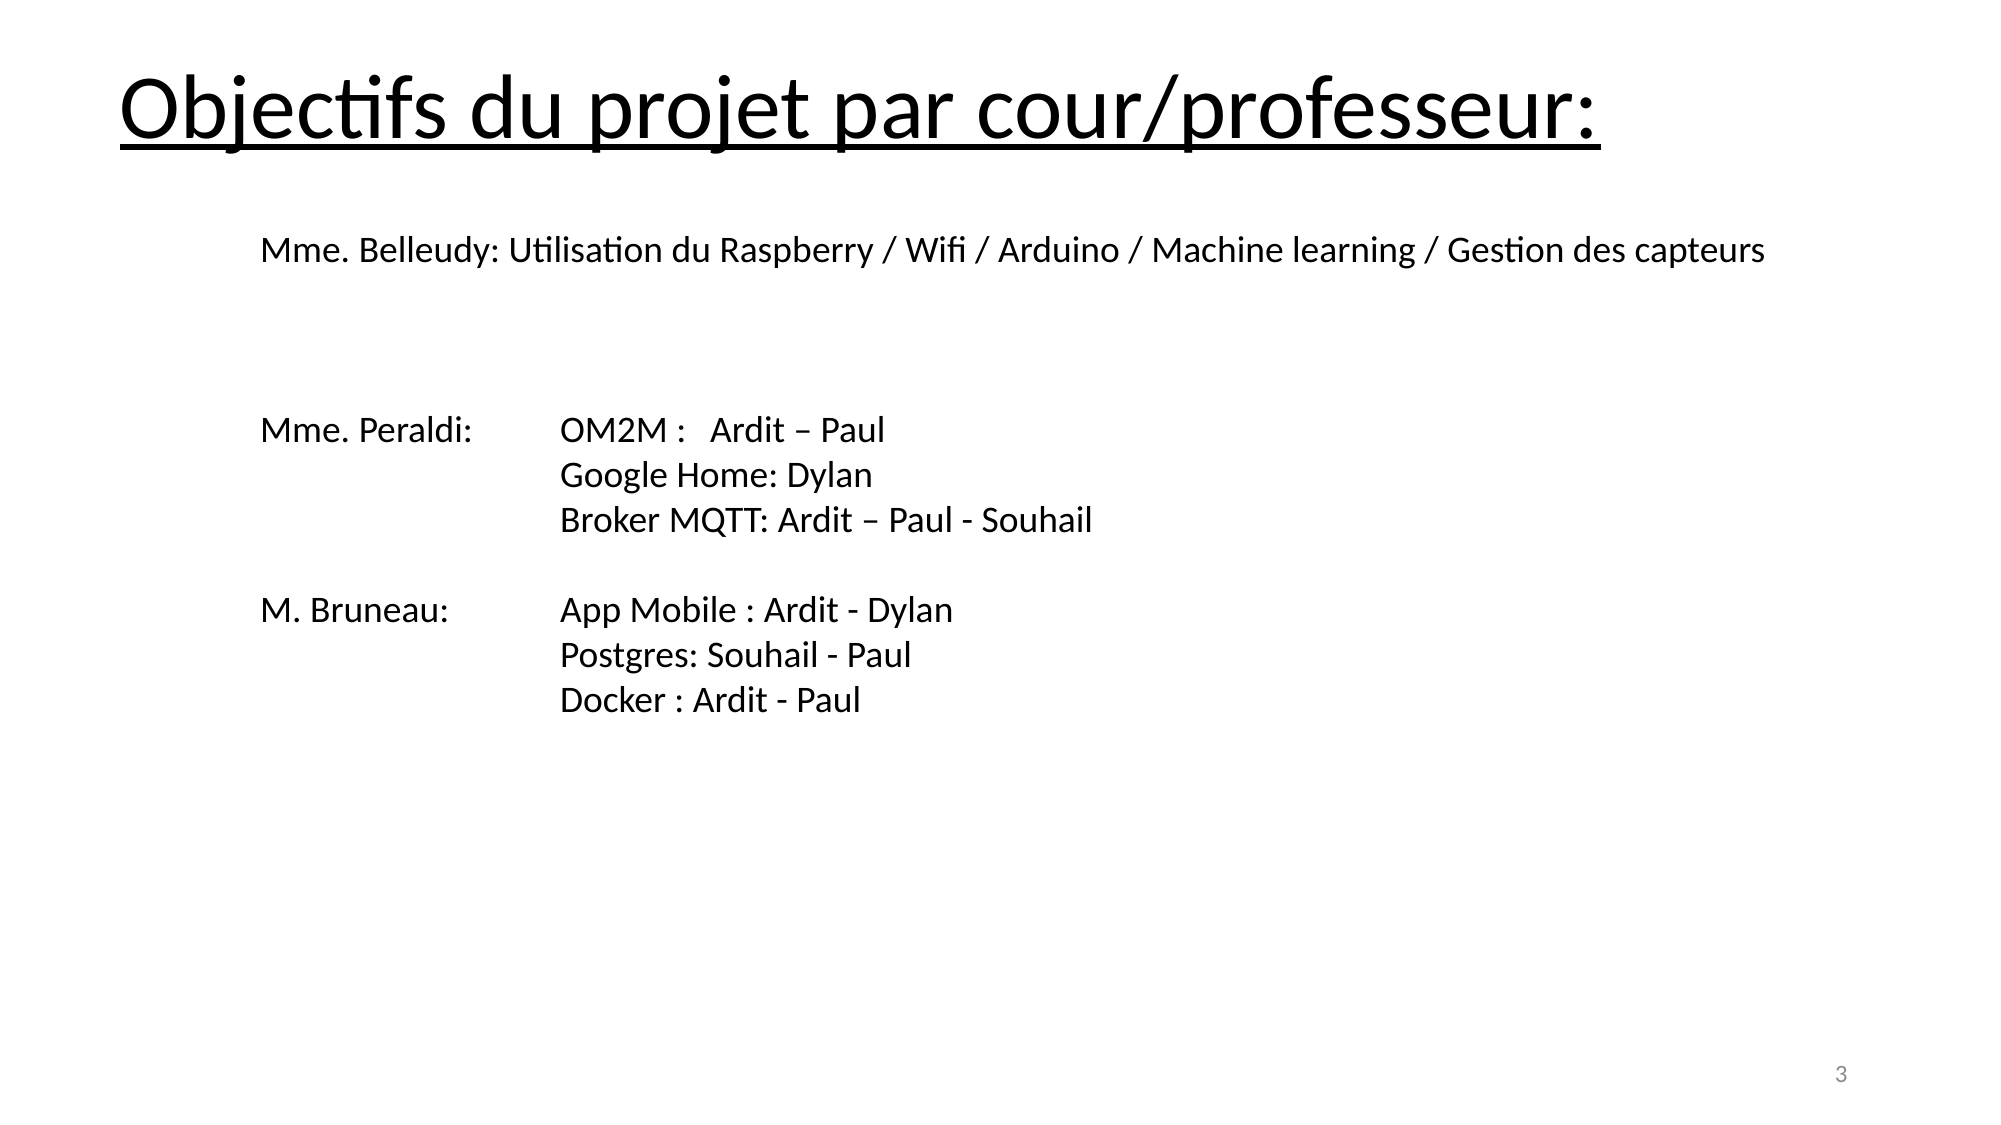

# Objectifs du projet par cour/professeur:
Mme. Belleudy: Utilisation du Raspberry / Wifi / Arduino / Machine learning / Gestion des capteurs

Mme. Peraldi: 	OM2M : 	Ardit – Paul
 		Google Home: Dylan
 		Broker MQTT: Ardit – Paul - Souhail

M. Bruneau:	App Mobile : Ardit - Dylan
		Postgres: Souhail - Paul
		Docker : Ardit - Paul

3